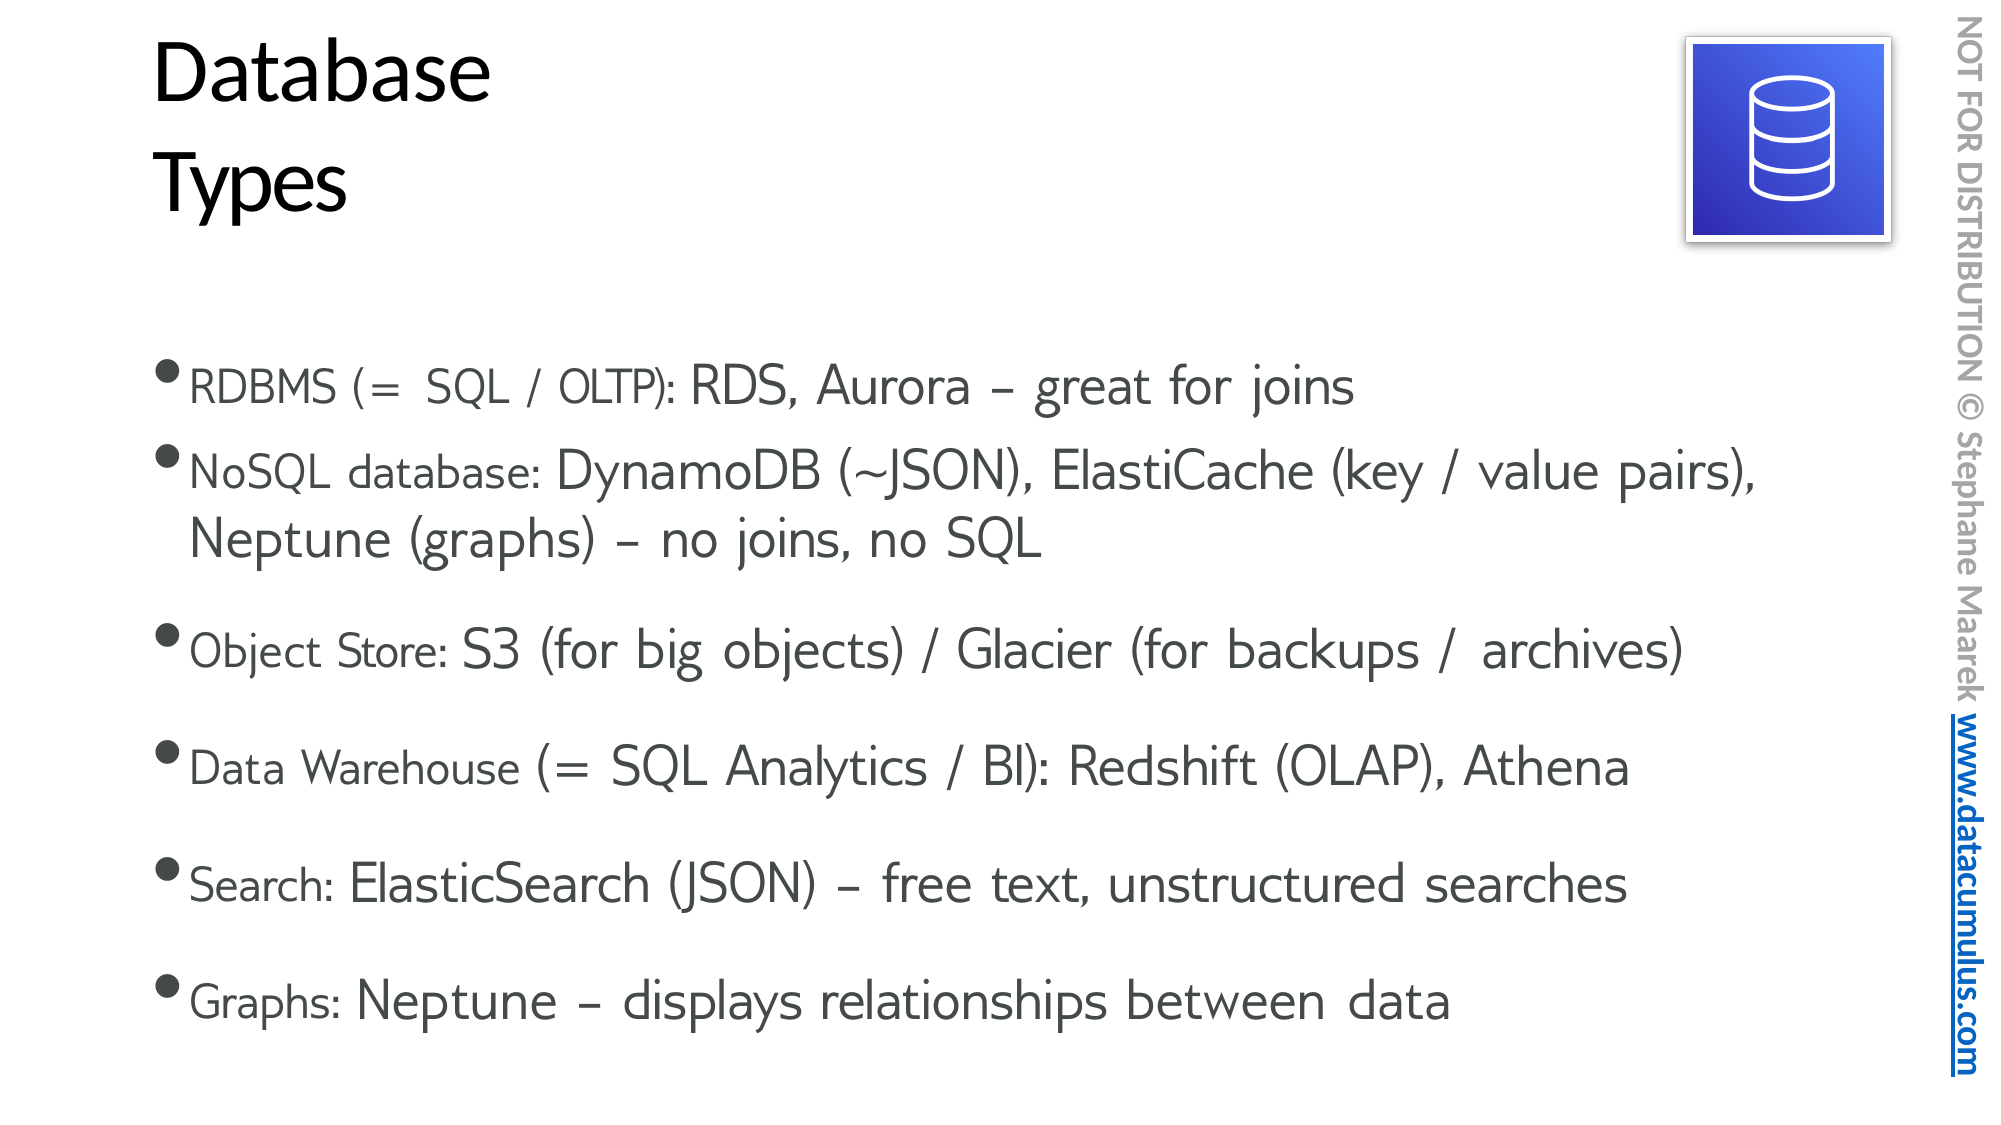

NOT FOR DISTRIBUTION © Stephane Maarek www.datacumulus.com

# Database Types
RDBMS (= SQL / OLTP): RDS, Aurora – great for joins
NoSQL database: DynamoDB (~JSON), ElastiCache (key / value pairs),  Neptune (graphs) – no joins, no SQL
Object Store: S3 (for big objects) / Glacier (for backups / archives)
Data Warehouse (= SQL Analytics / BI): Redshift (OLAP), Athena
Search: ElasticSearch (JSON) – free text, unstructured searches
Graphs: Neptune – displays relationships between data
© Stephane Maarek